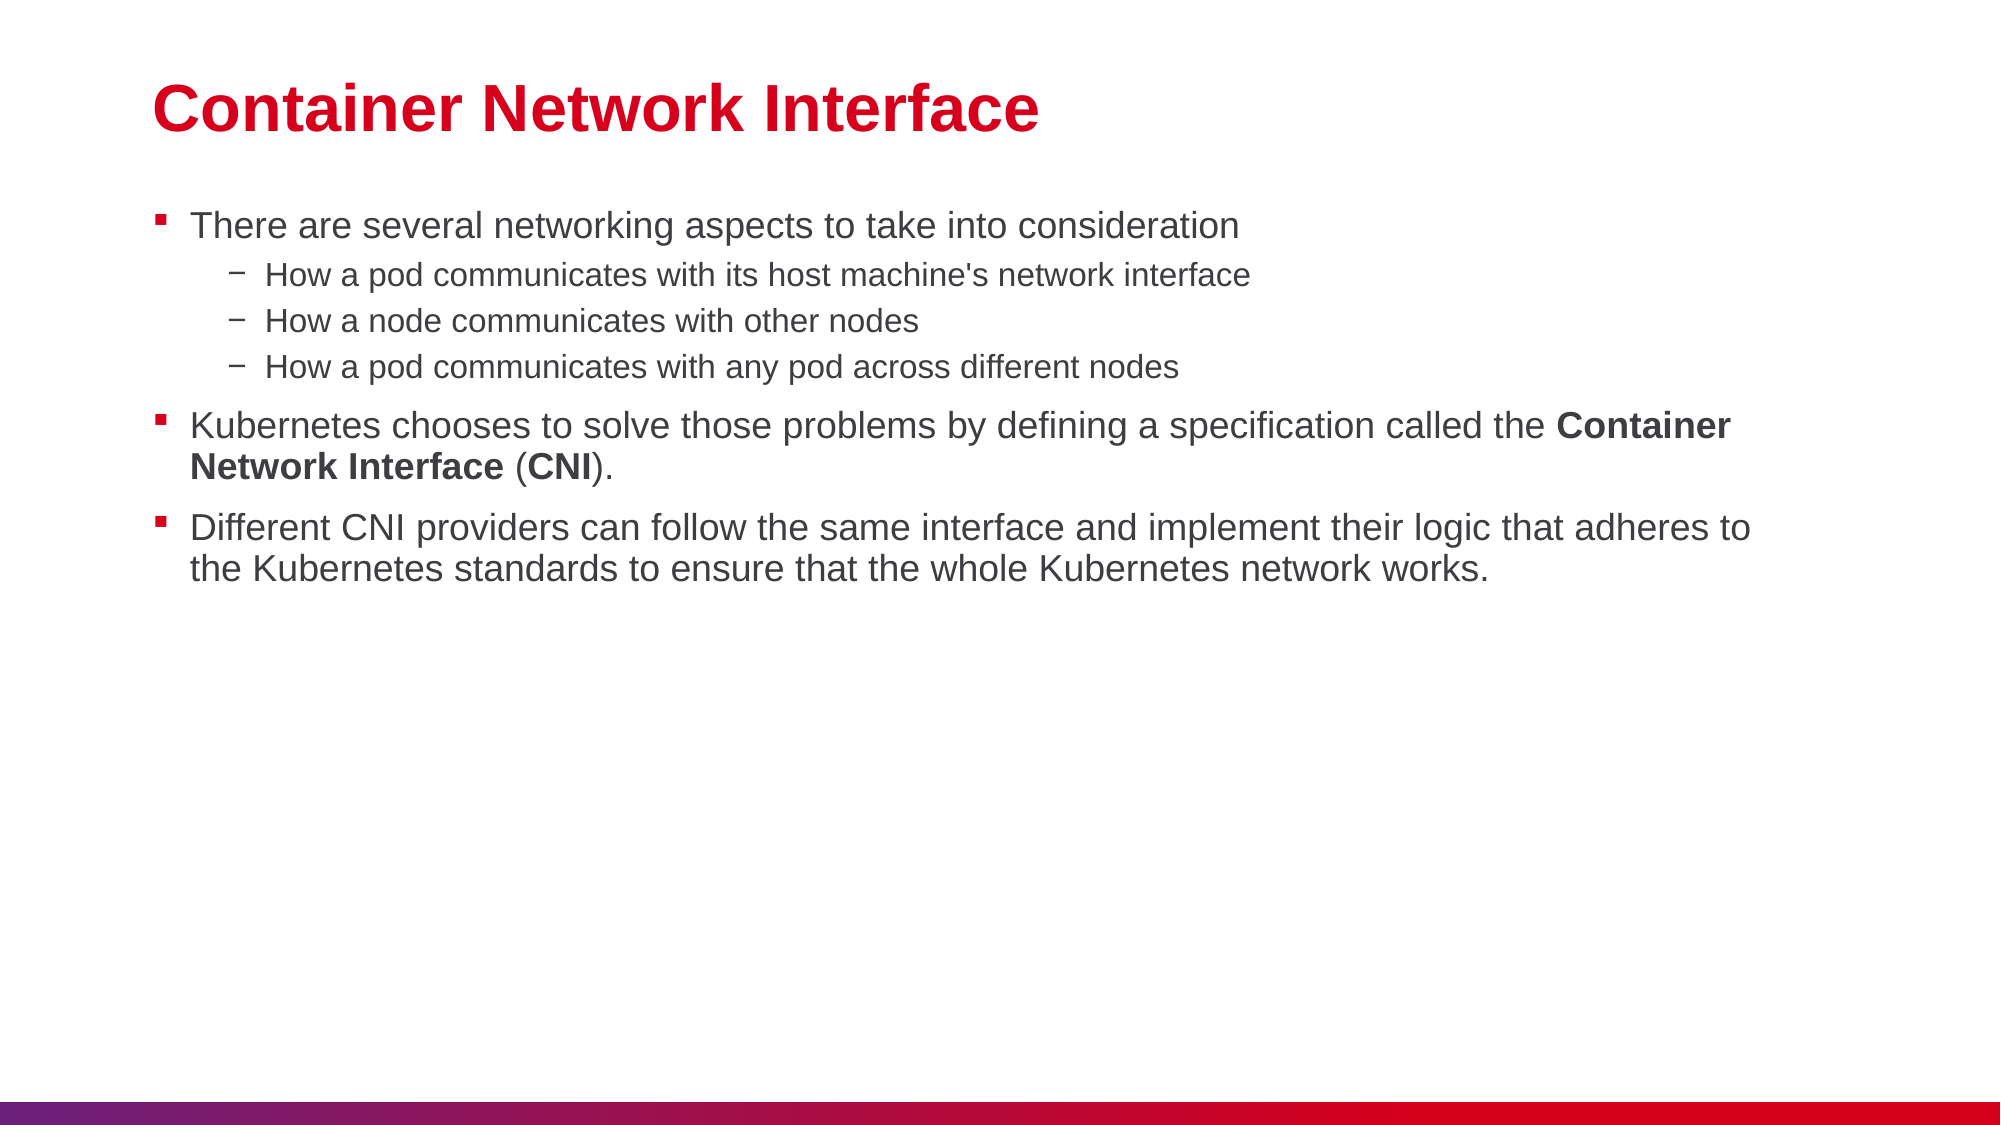

# Container Network Interface
There are several networking aspects to take into consideration
How a pod communicates with its host machine's network interface
How a node communicates with other nodes
How a pod communicates with any pod across different nodes
Kubernetes chooses to solve those problems by defining a specification called the Container Network Interface (CNI).
Different CNI providers can follow the same interface and implement their logic that adheres to the Kubernetes standards to ensure that the whole Kubernetes network works.